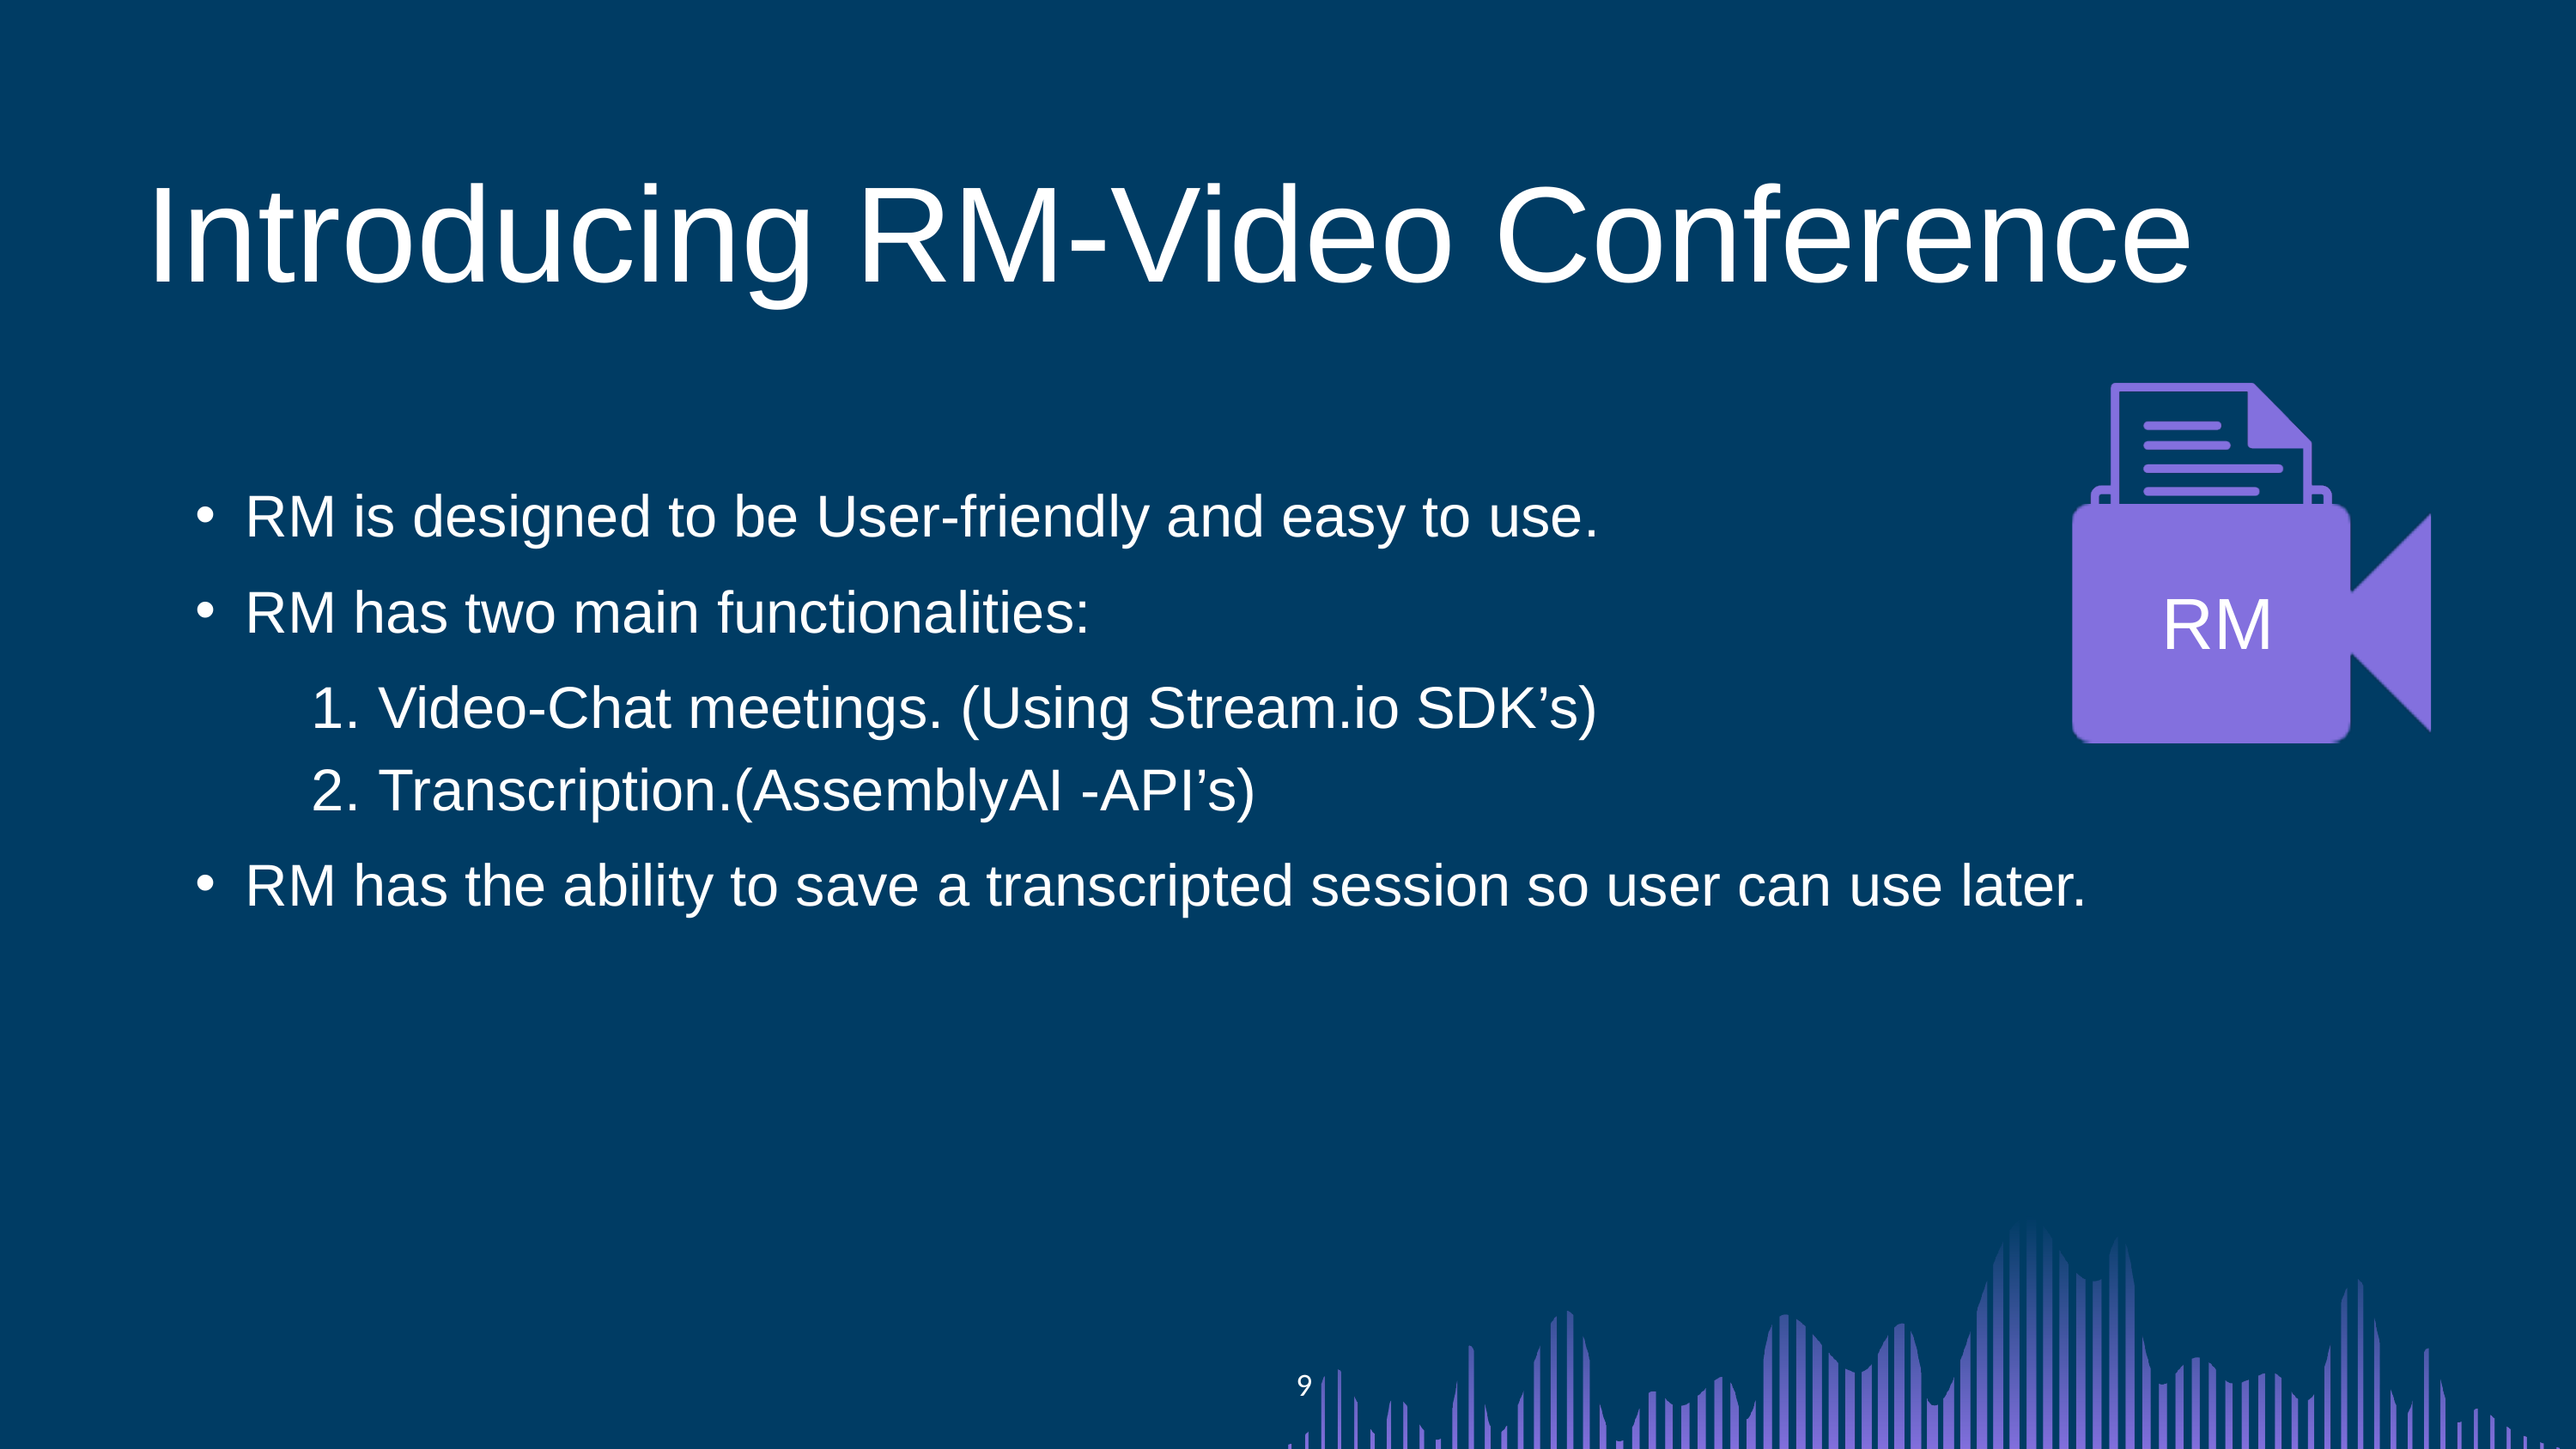

Introducing RM-Video Conference

RM
RM is designed to be User-friendly and easy to use.
RM has two main functionalities:
 Video-Chat meetings. (Using Stream.io SDK’s)
 Transcription.(AssemblyAI -API’s)
RM has the ability to save a transcripted session so user can use later.

9